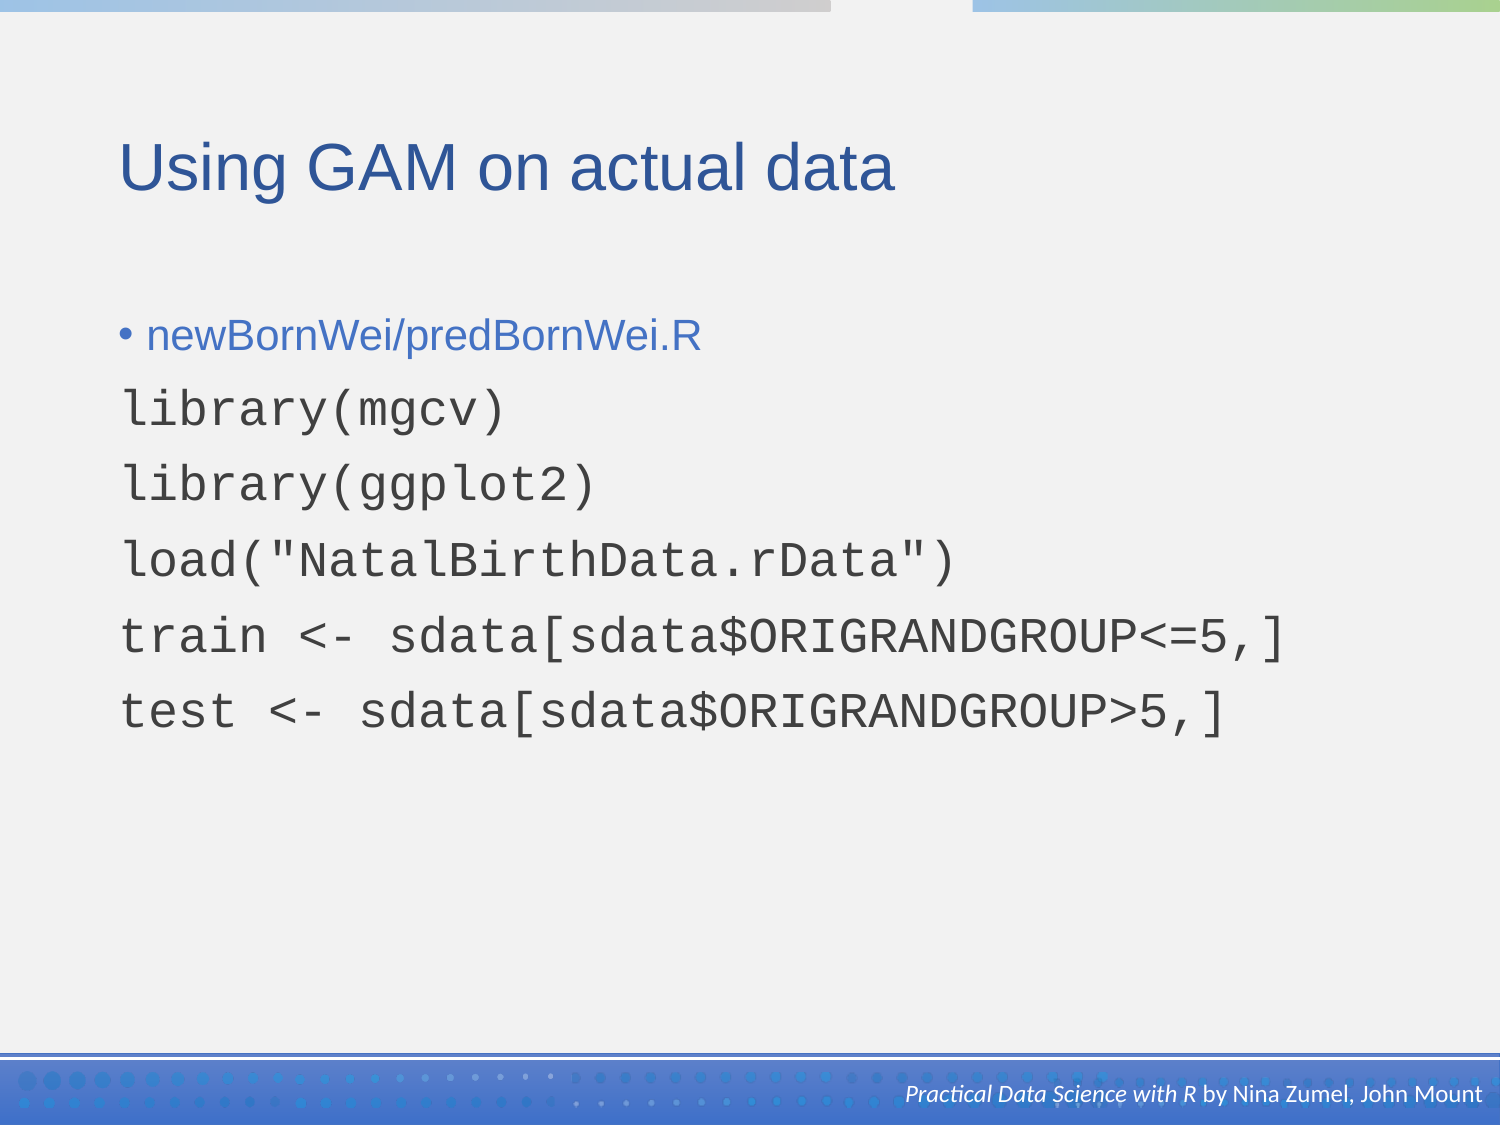

# Using GAM on actual data
newBornWei/predBornWei.R
library(mgcv)
library(ggplot2)
load("NatalBirthData.rData")
train <- sdata[sdata$ORIGRANDGROUP<=5,]
test <- sdata[sdata$ORIGRANDGROUP>5,]
Practical Data Science with R by Nina Zumel, John Mount